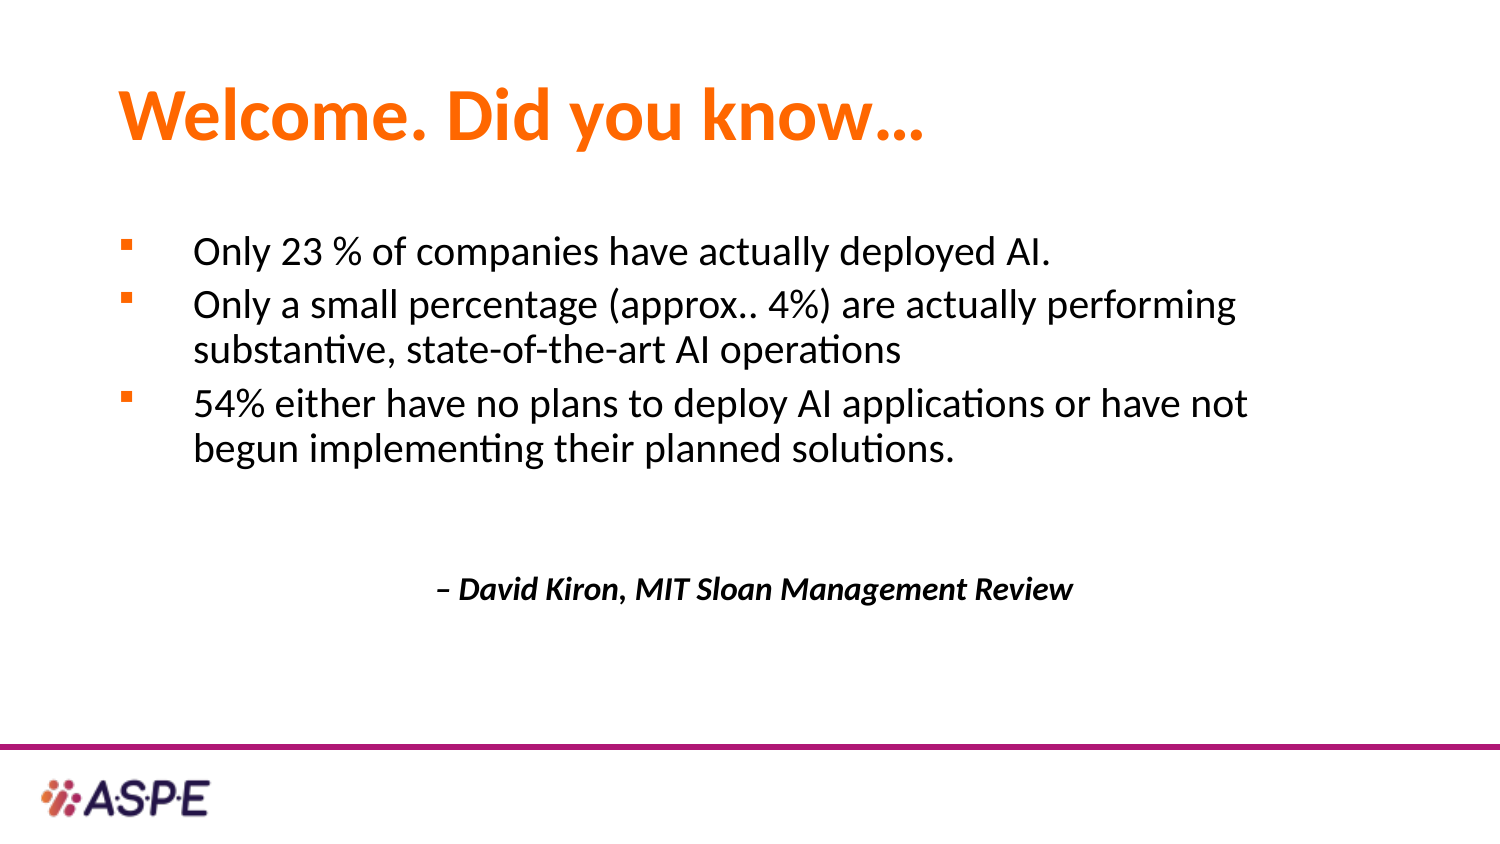

# Welcome. Did you know…
Only 23 % of companies have actually deployed AI.
Only a small percentage (approx.. 4%) are actually performing substantive, state-of-the-art AI operations
54% either have no plans to deploy AI applications or have not begun implementing their planned solutions.
 – David Kiron, MIT Sloan Management Review